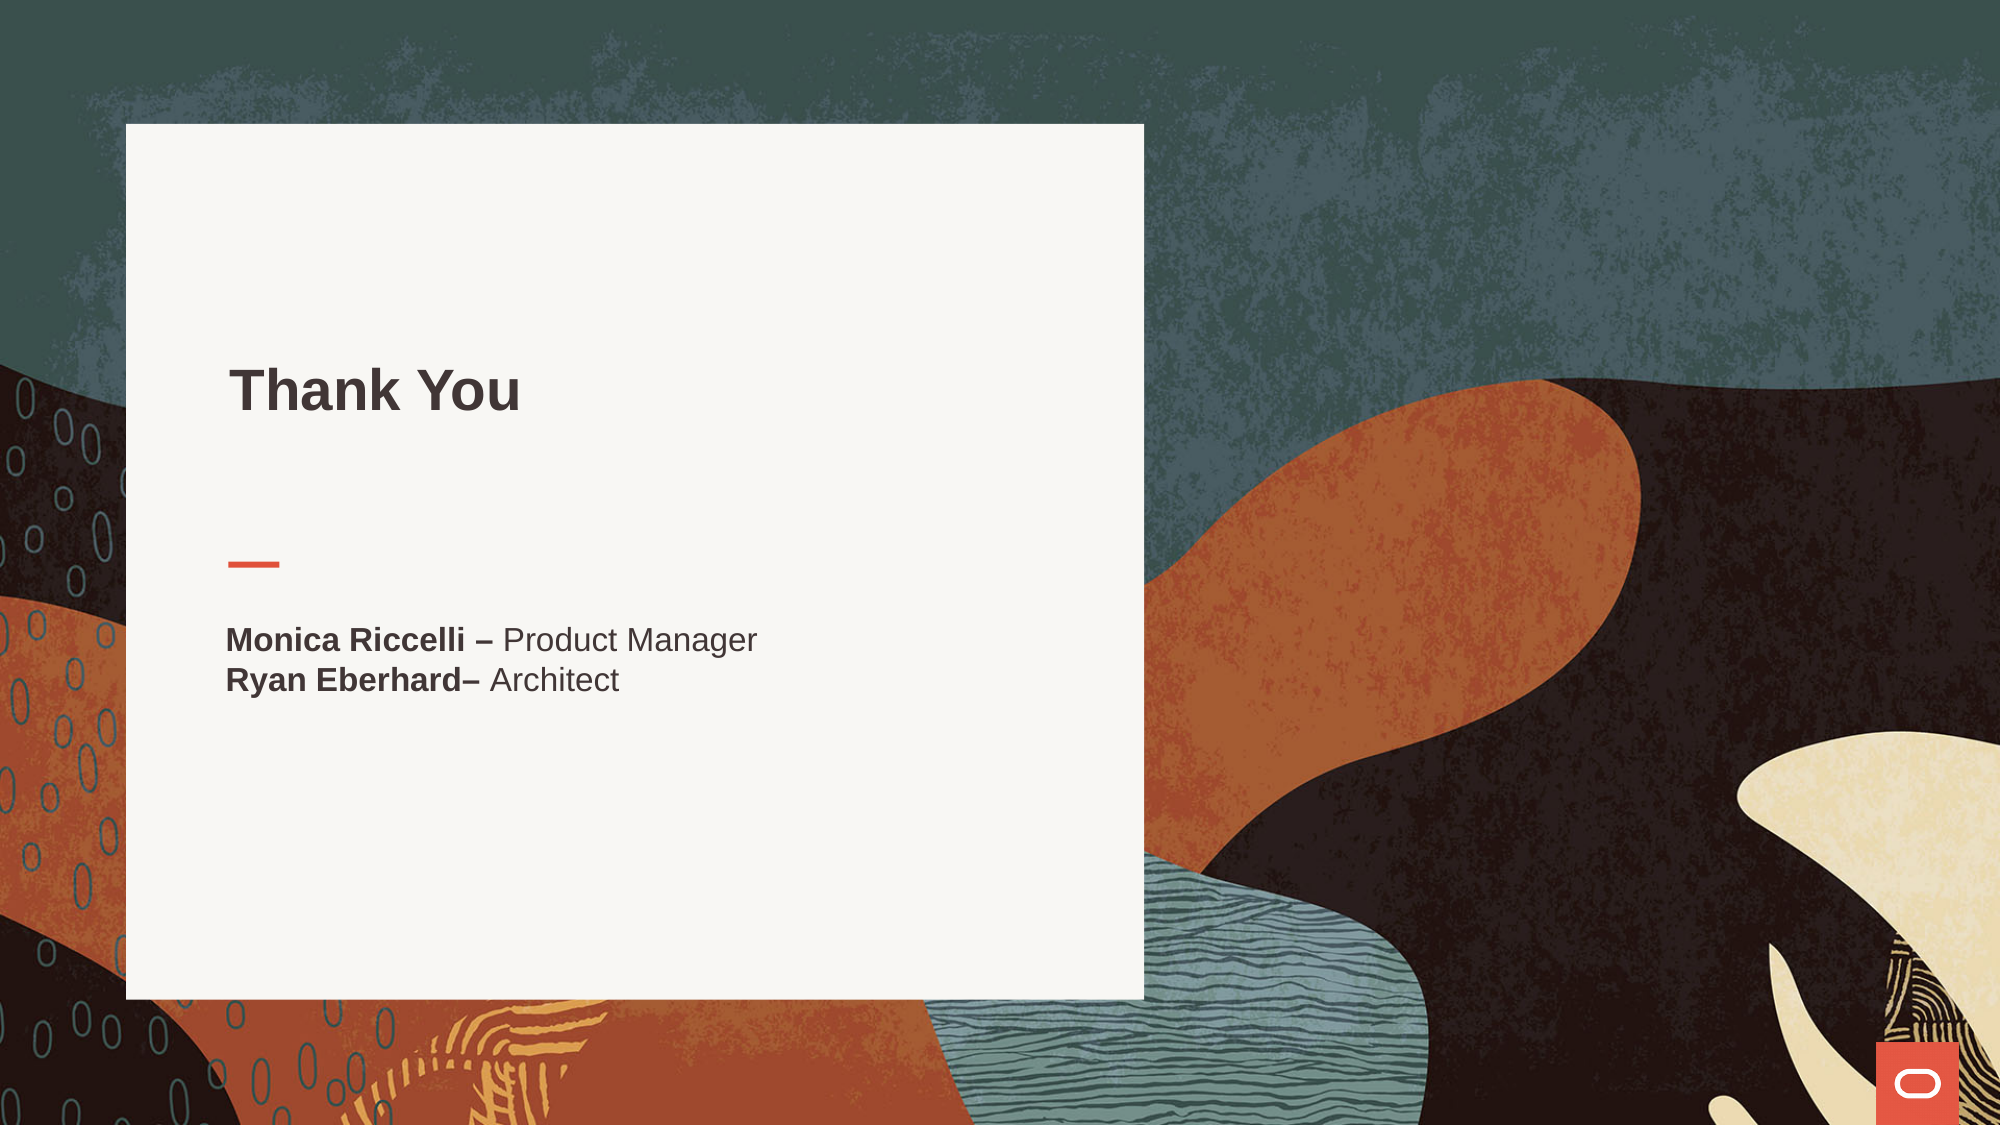

# Thank You
Monica Riccelli – Product Manager
Ryan Eberhard– Architect